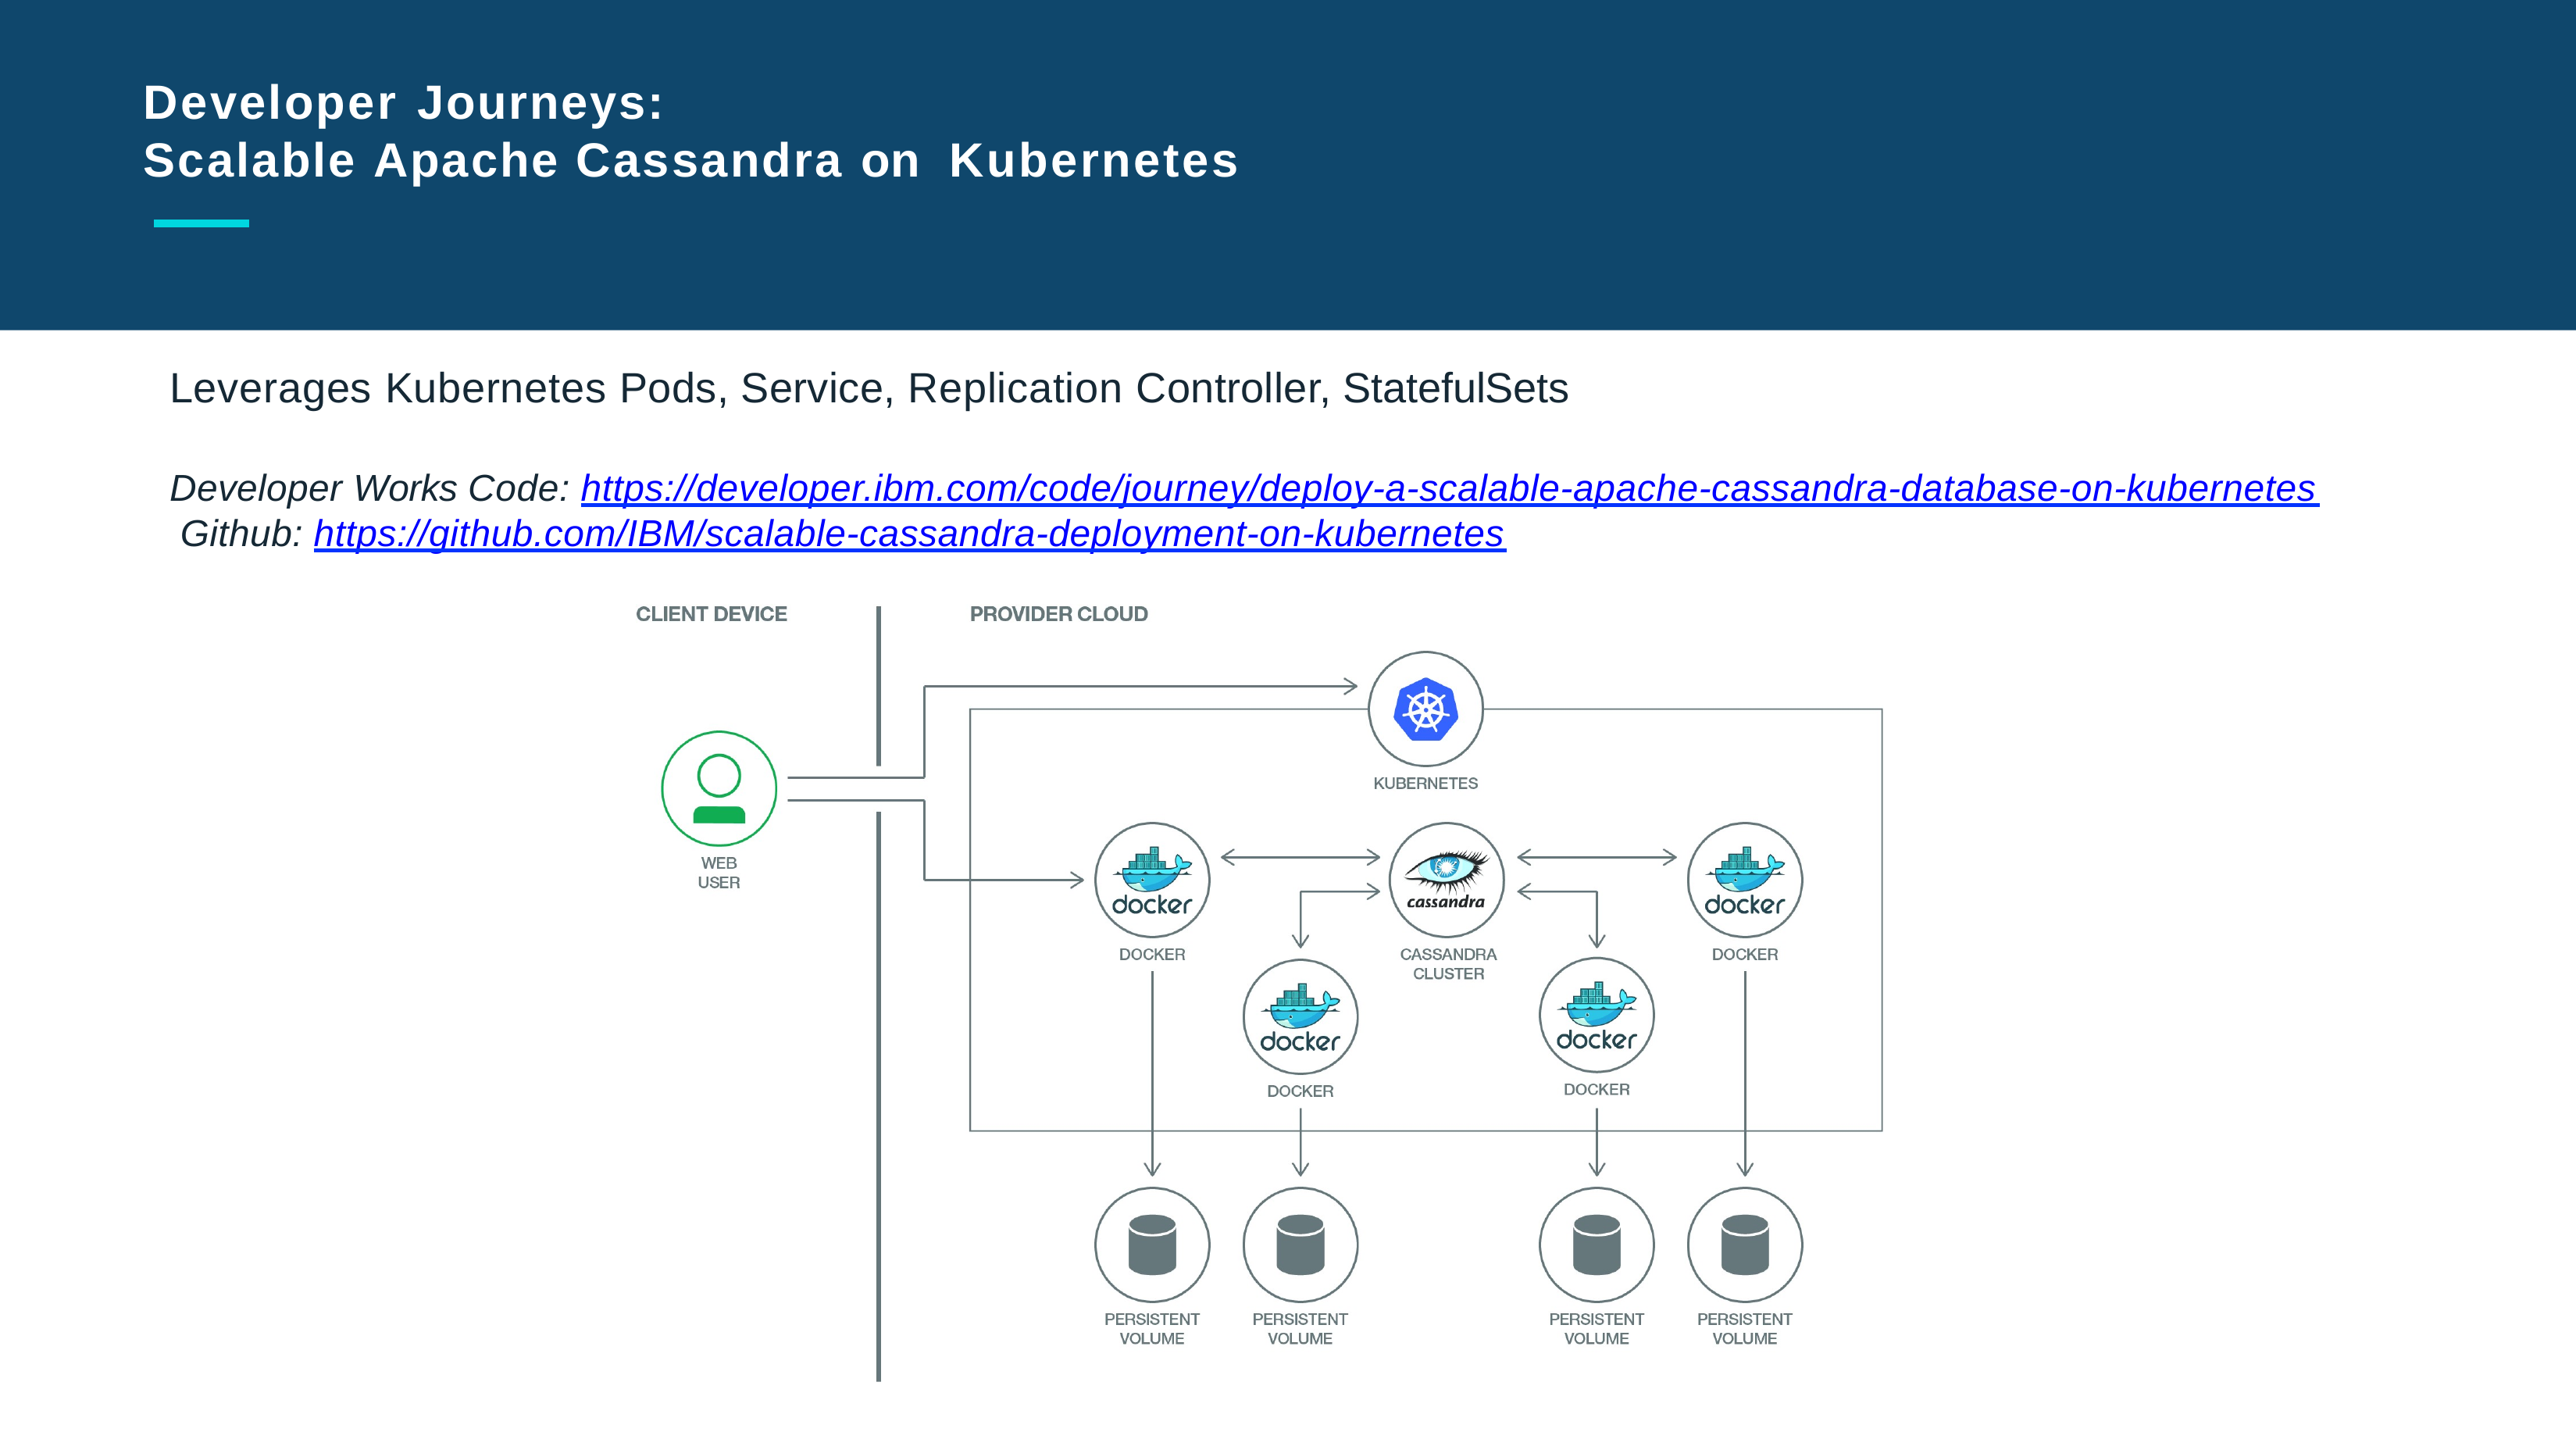

# Developer Journeys:
Scalable Apache Cassandra on Kubernetes
Slide Title Goes Here
Leverages Kubernetes Pods, Service, Replication Controller, StatefulSets

Developer Works Code: https://developer.ibm.com/code/journey/deploy-a-scalable-apache-cassandra-database-on-kubernetes  Github: https://github.com/IBM/scalable-cassandra-deployment-on-kubernetes